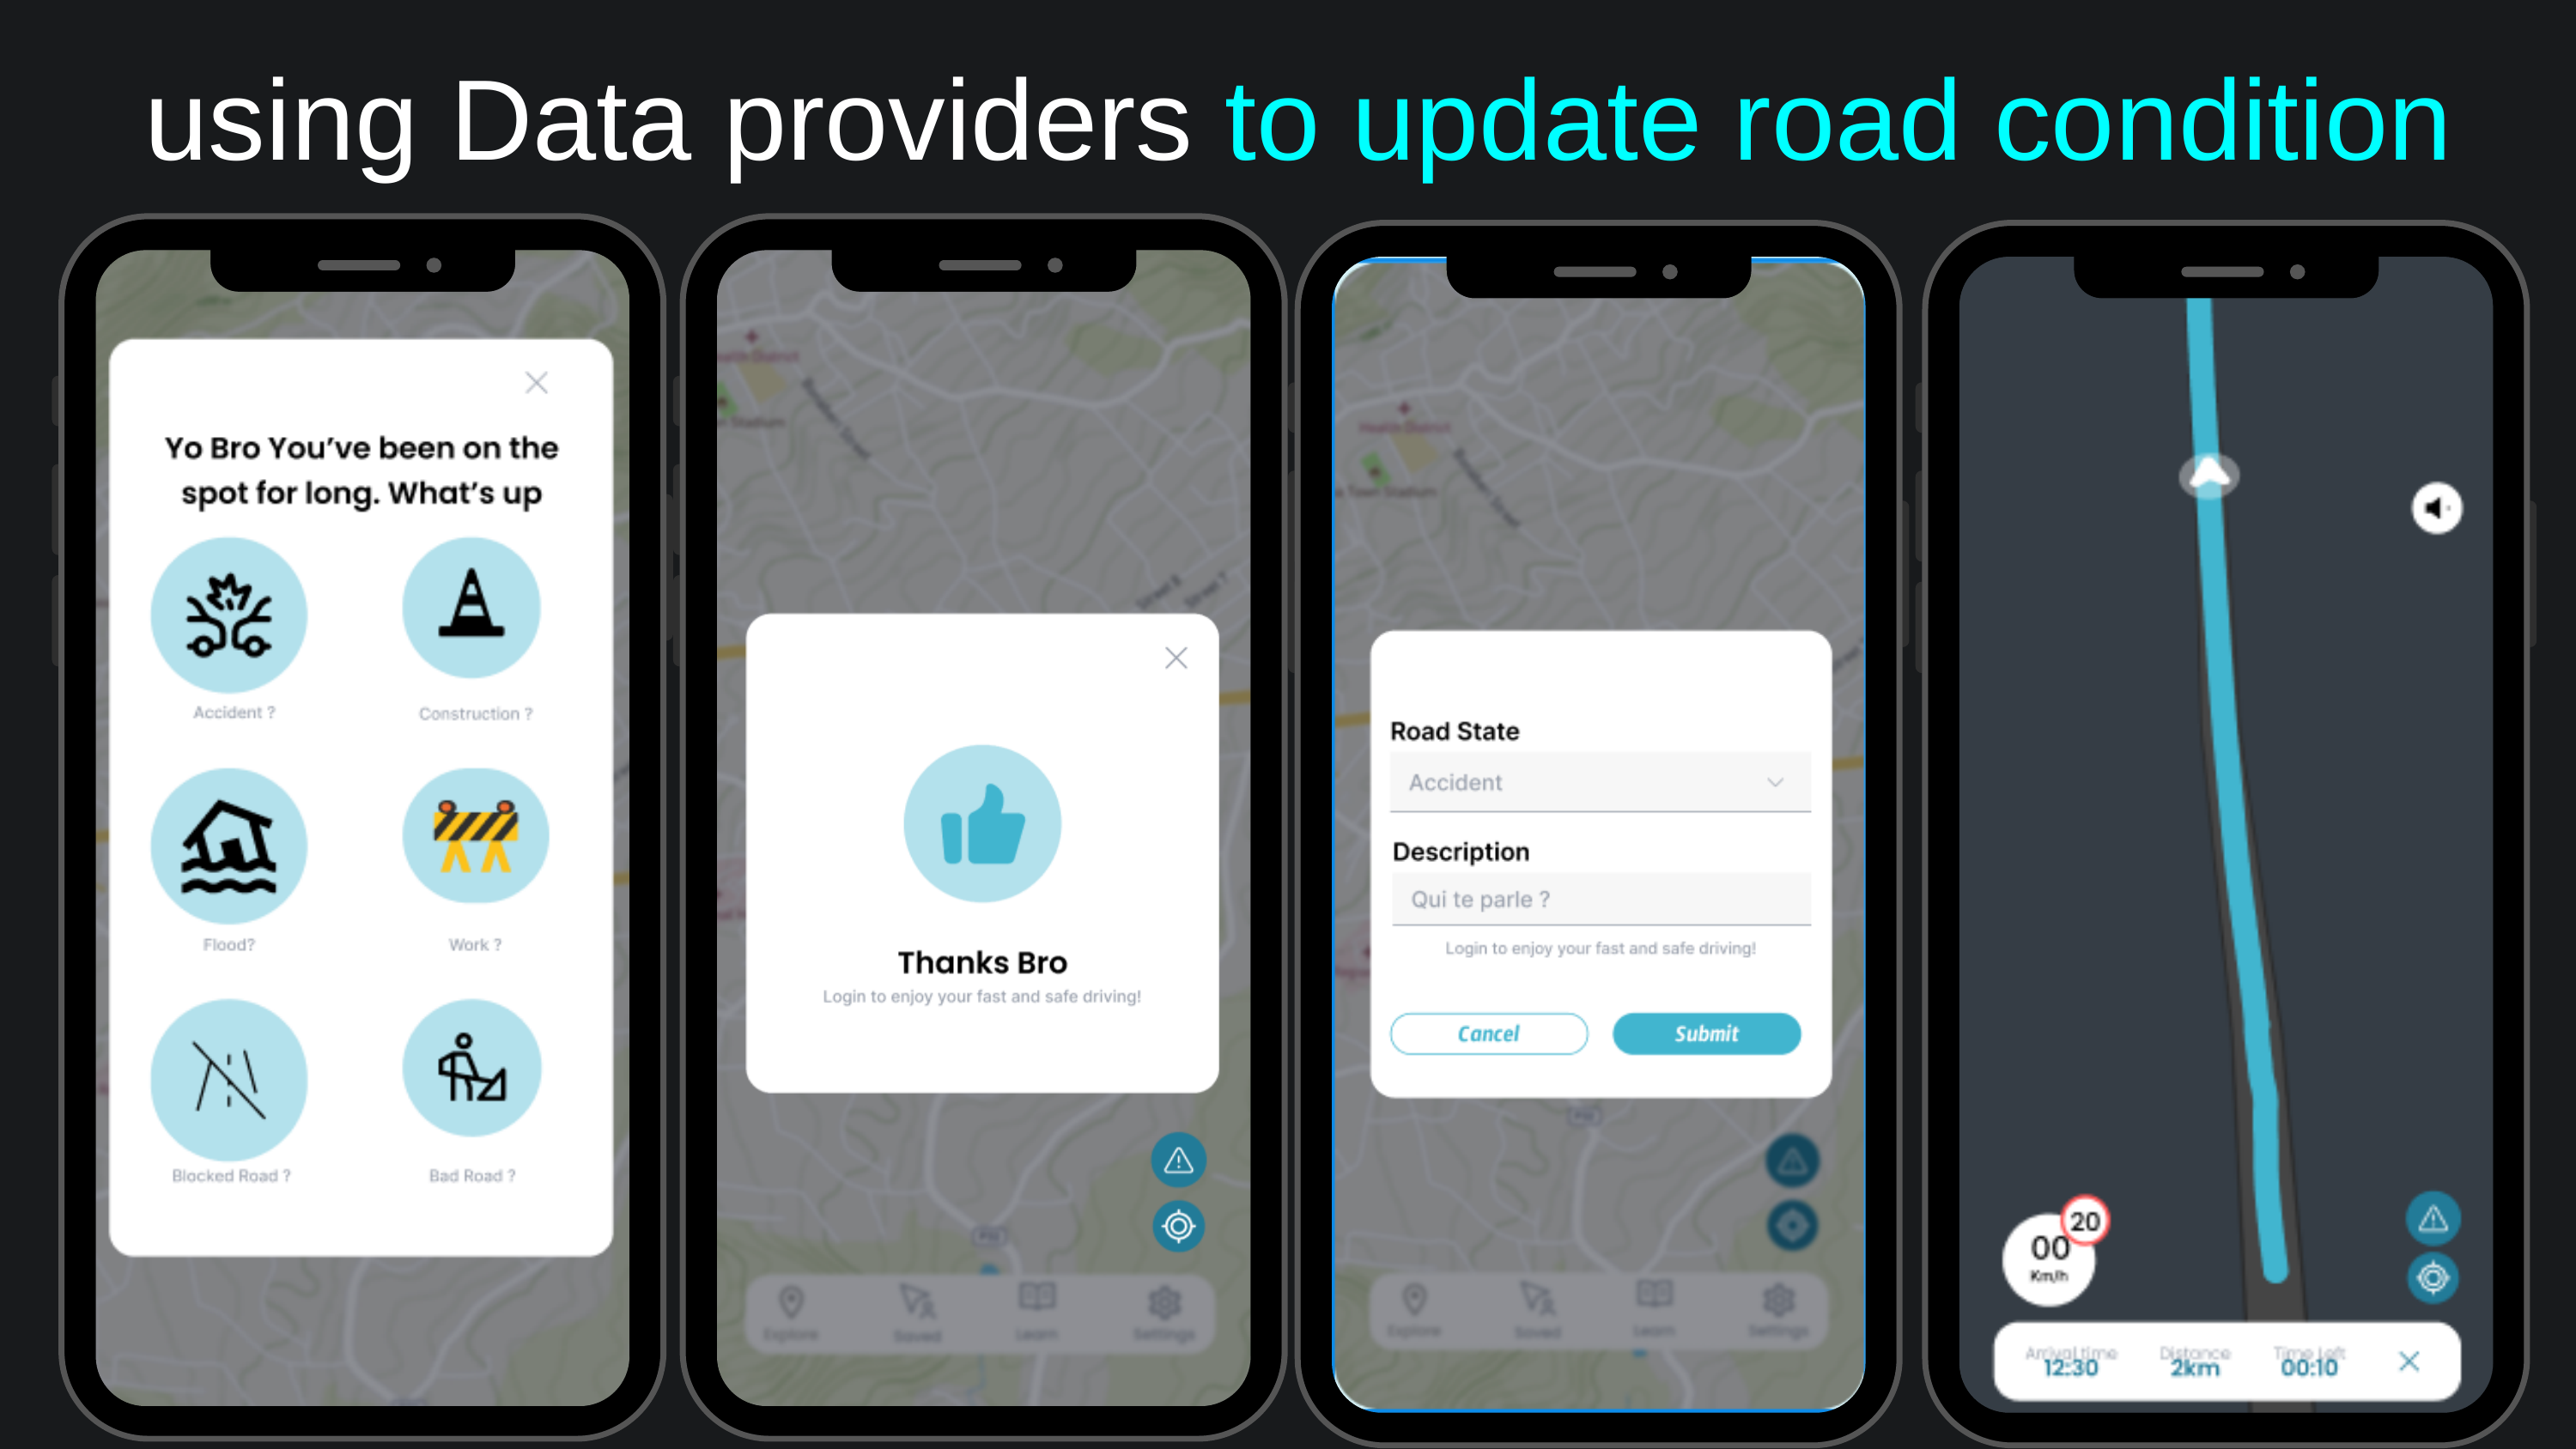

using Data providers to update road condition